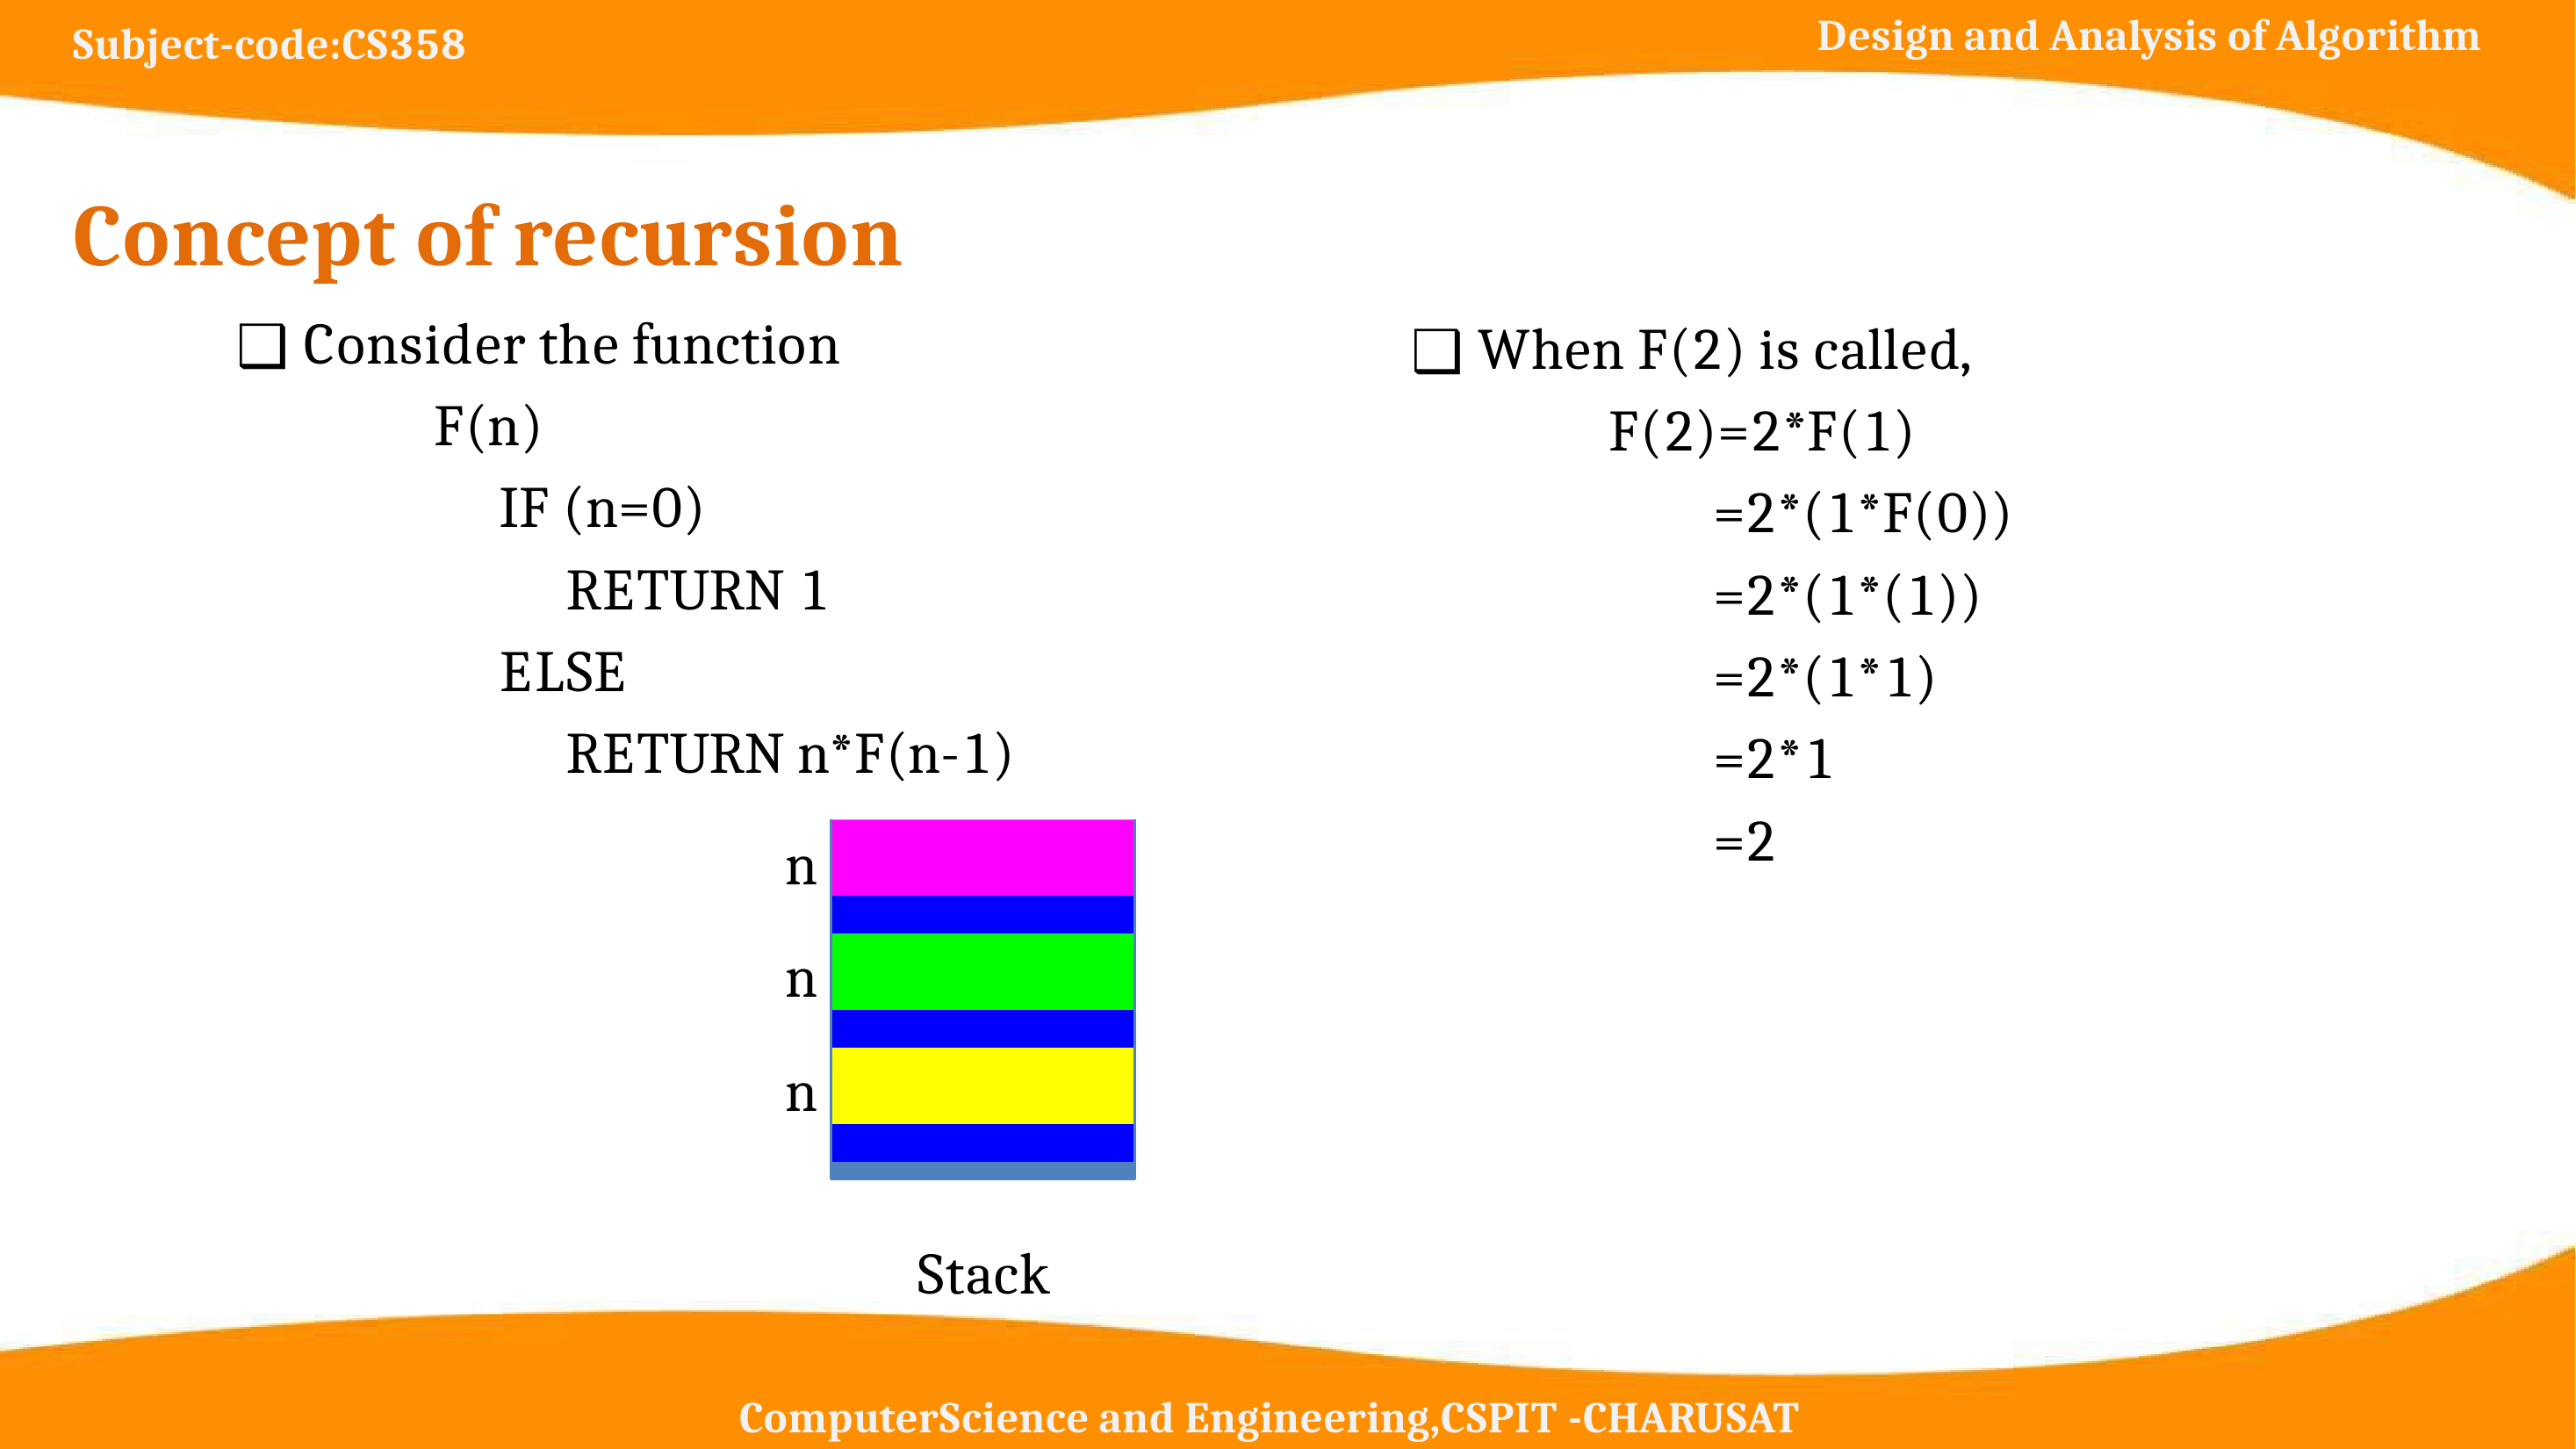

# Concept of recursion
Consider the function
	F(n)
	IF (n=0)
	RETURN 1
	ELSE
	RETURN n*F(n-1)

When F(2) is called,
	F(2)=2*F(1)
	        =2*(1*F(0))
	        =2*(1*(1))
	        =2*(1*1)
	        =2*1
	        =2
n

Stack
n

n